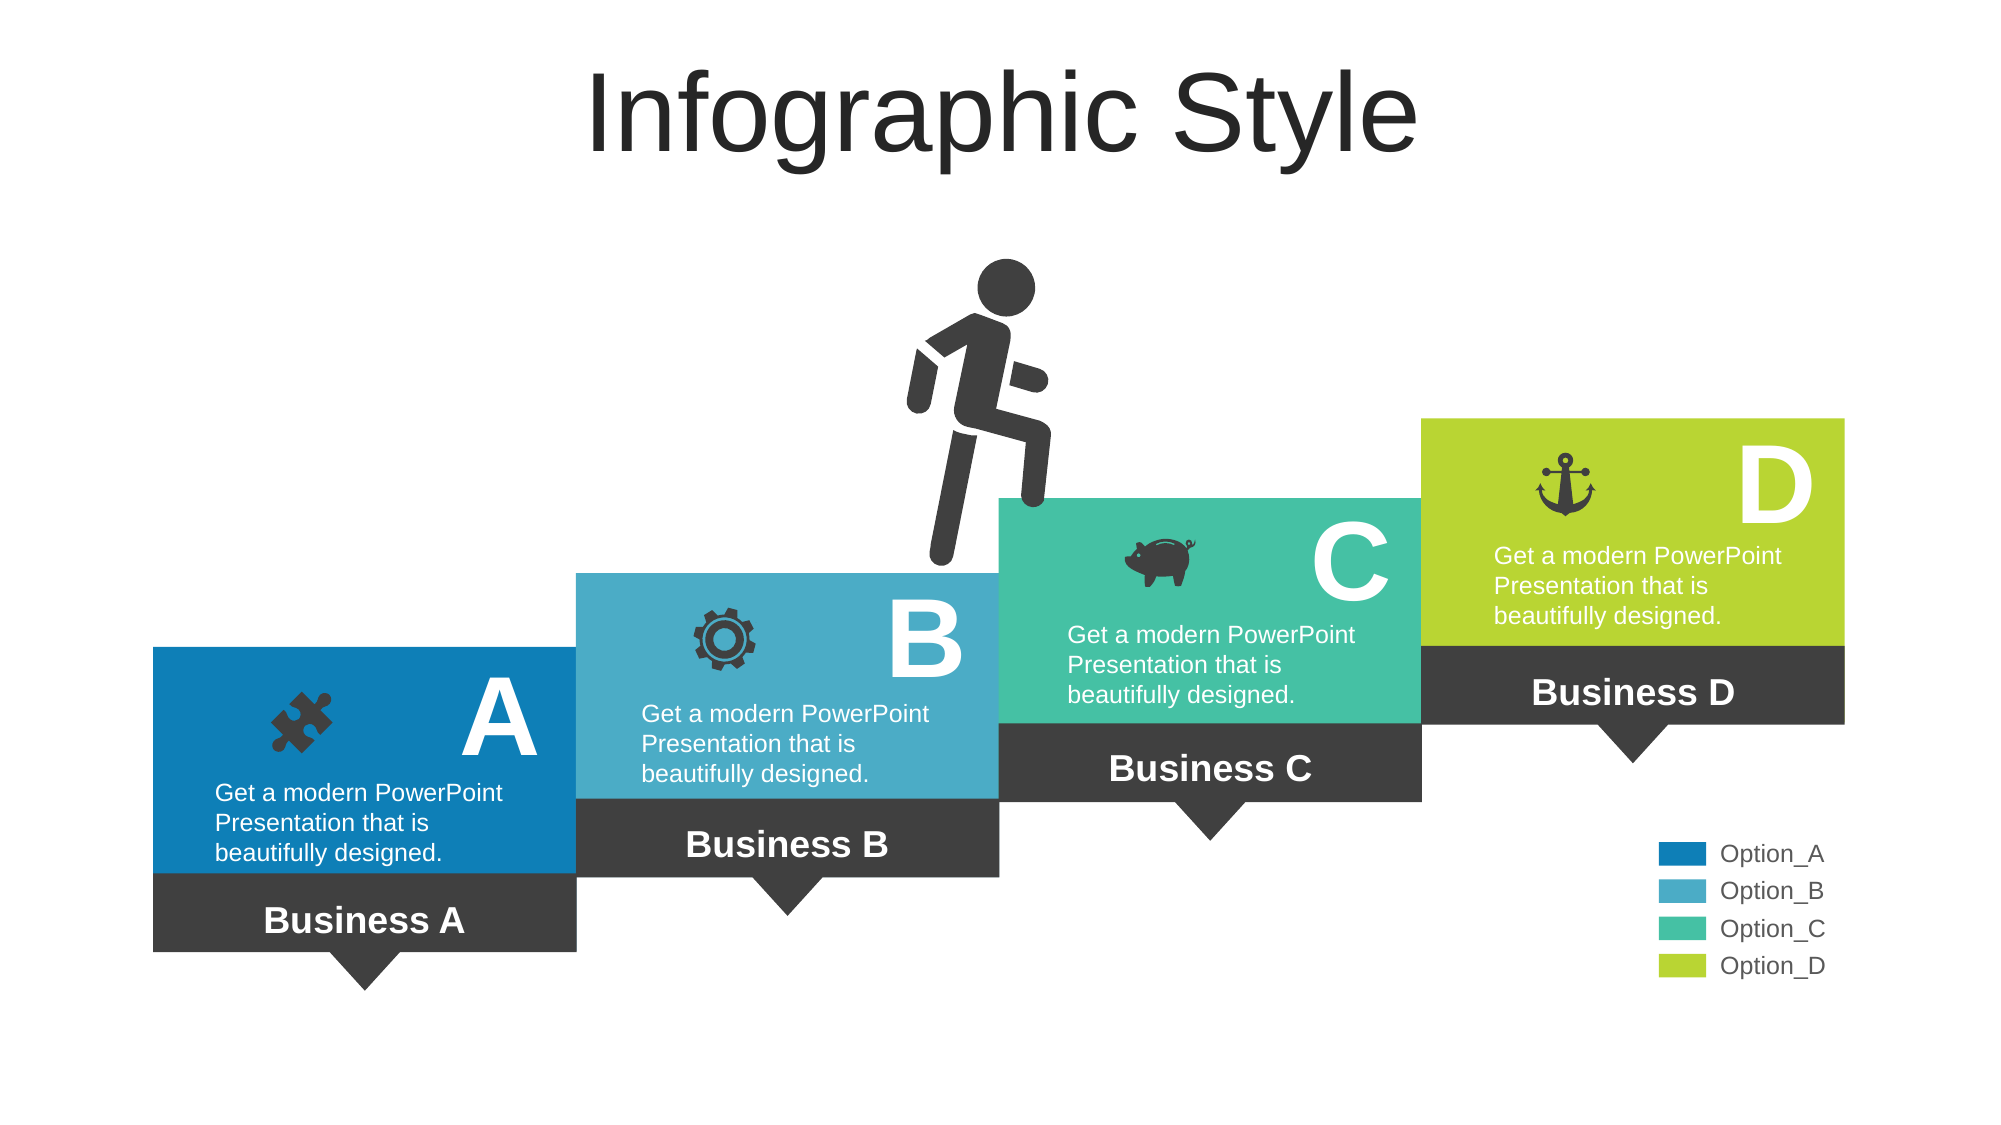

Infographic Style

D

C

Get a modern PowerPoint  Presentation that is beautifully designed.

B

Get a modern PowerPoint  Presentation that is beautifully designed.
A

Business D

Get a modern PowerPoint  Presentation that is beautifully designed.

Business C
Get a modern PowerPoint  Presentation that is beautifully designed.

Business B
Option_A

Option_B

Option_C

Option_D

Business A